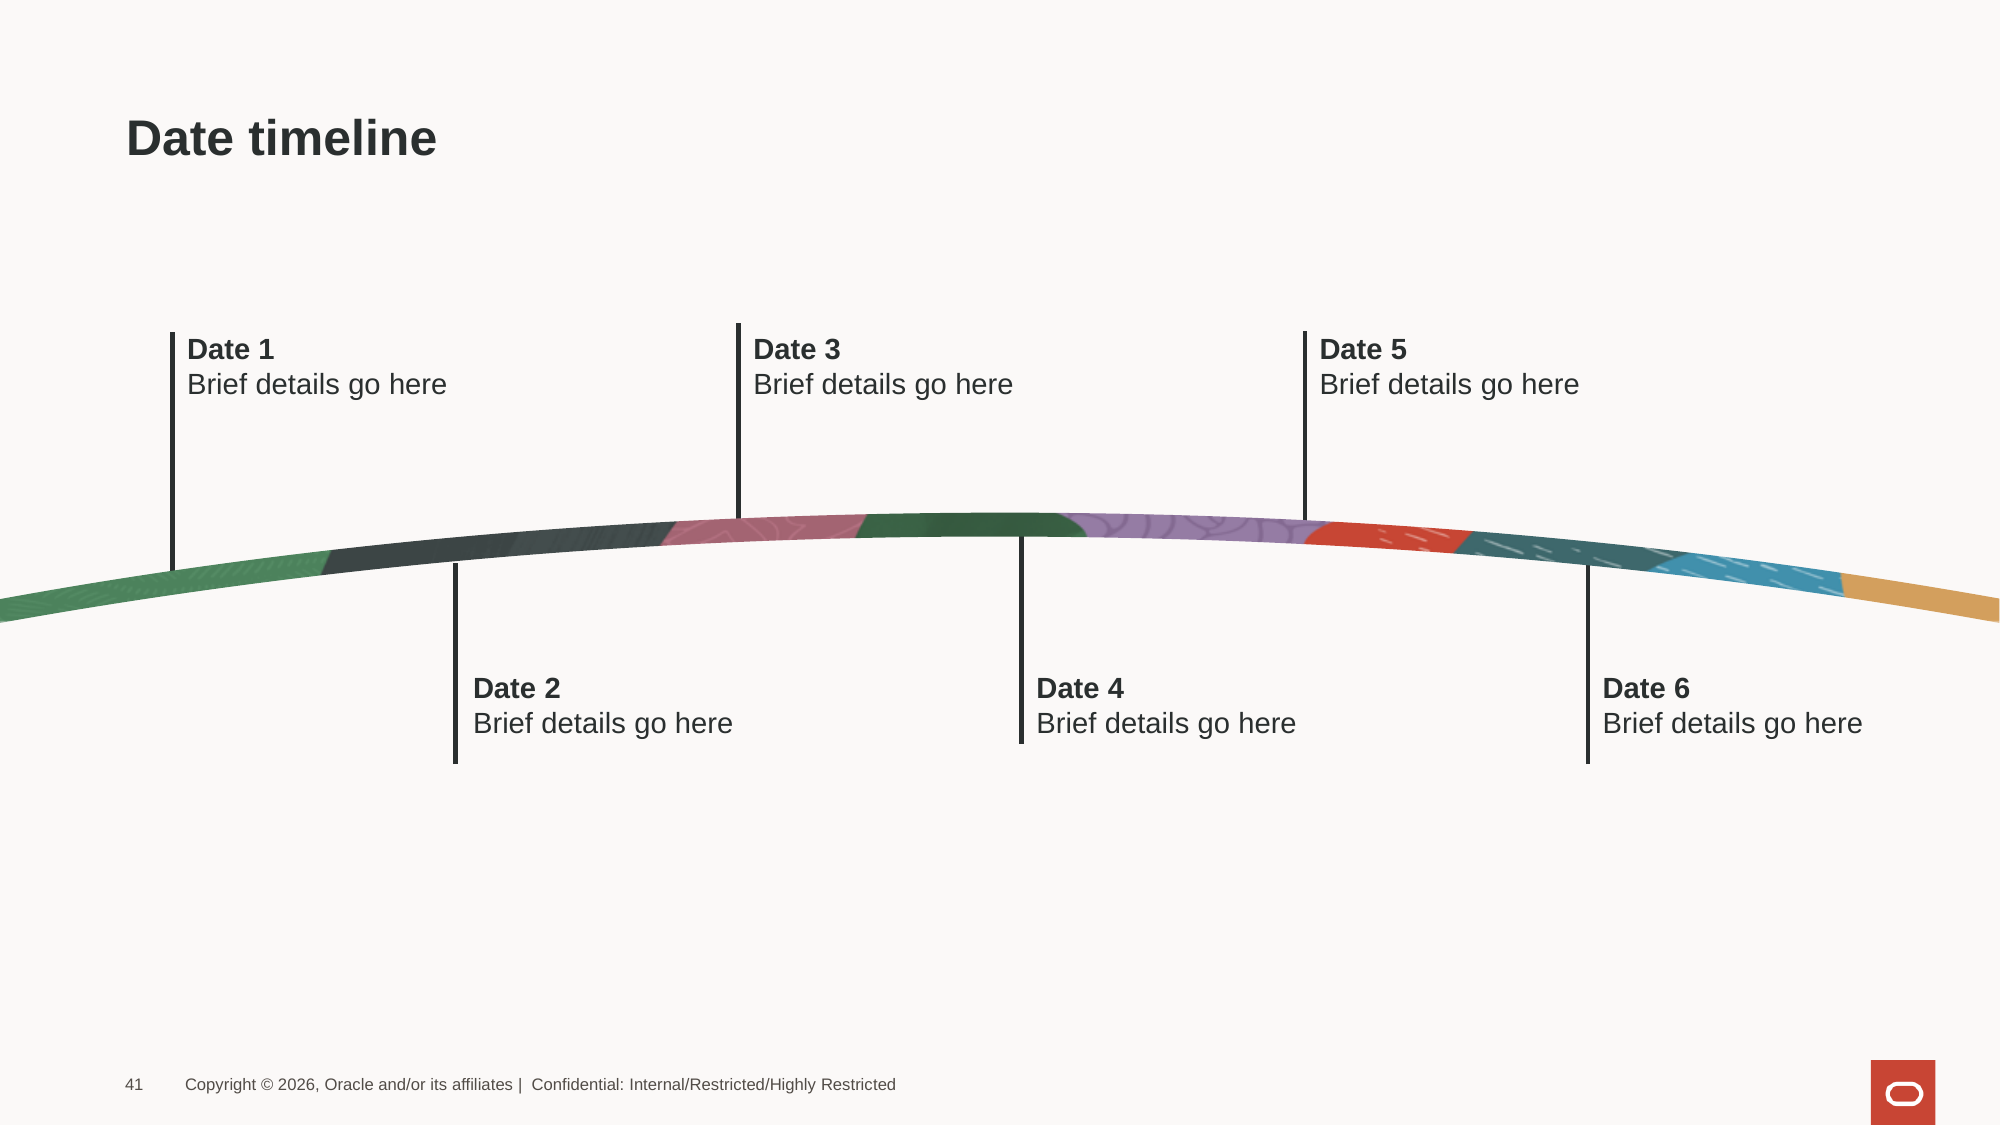

# Date timeline
Date 1
Brief details go here
Date 3
Brief details go here
Date 5
Brief details go here

Date 4
Brief details go here
Date 2
Brief details go here
Date 6
Brief details go here
41
Copyright © 2026, Oracle and/or its affiliates |  Confidential: Internal/Restricted/Highly Restricted